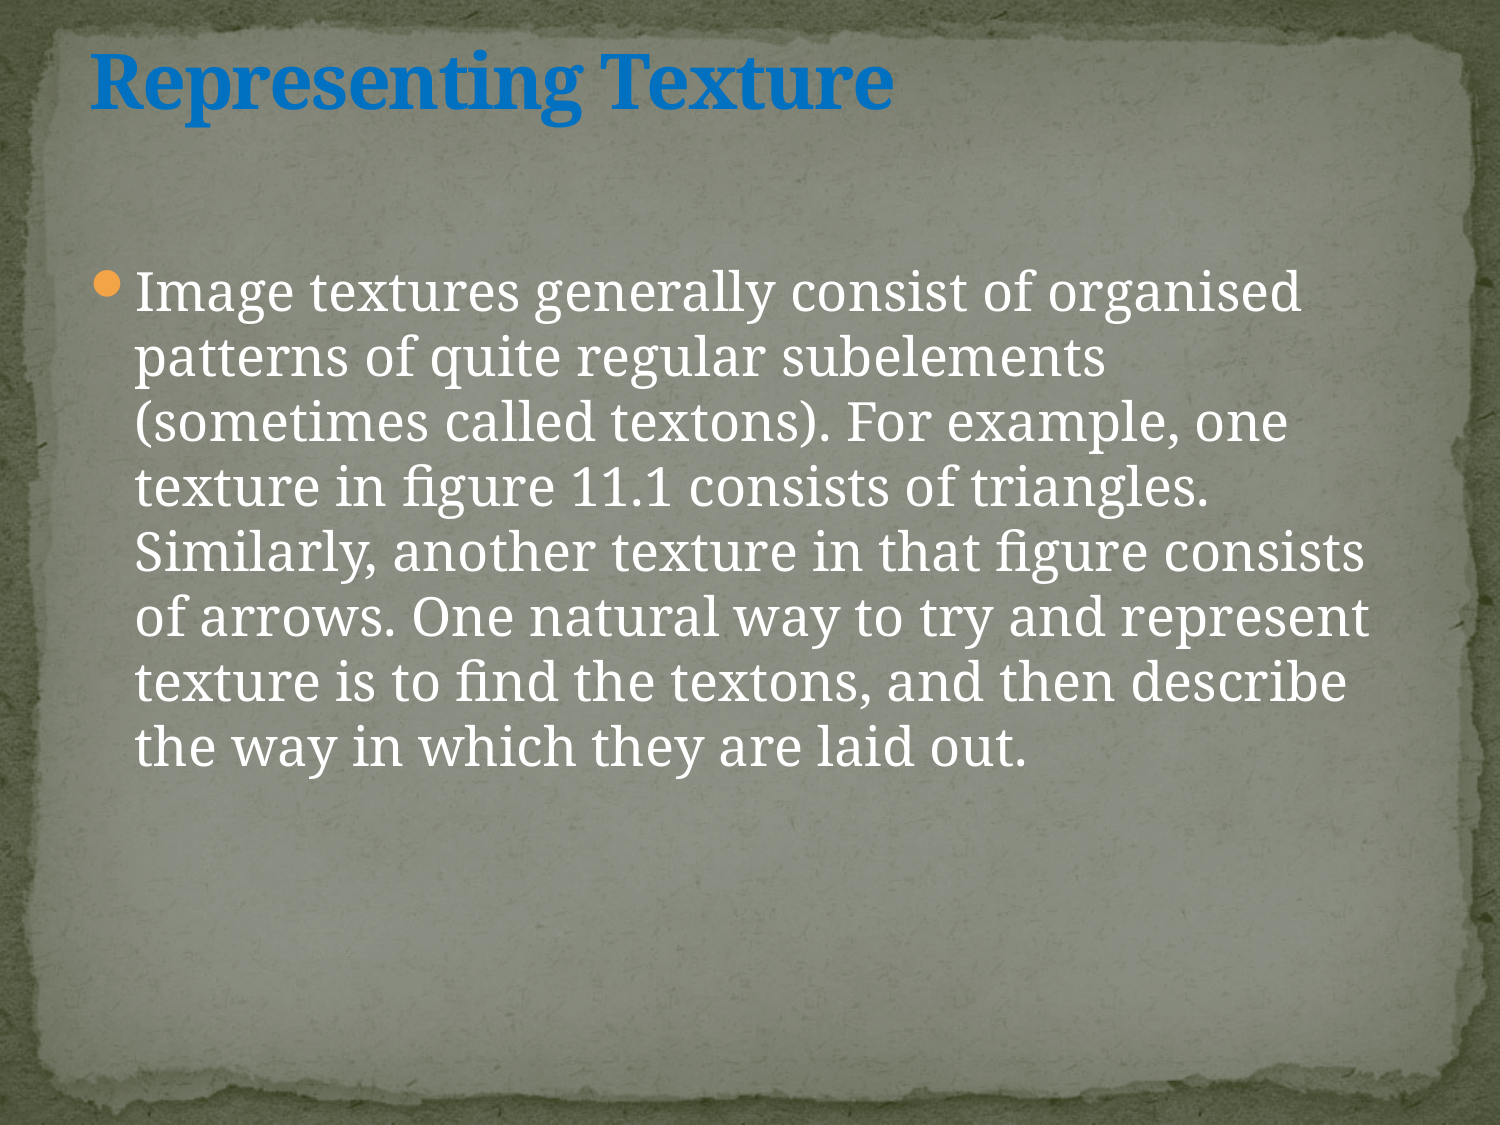

# Representing Texture
Image textures generally consist of organised patterns of quite regular subelements (sometimes called textons). For example, one texture in figure 11.1 consists of triangles. Similarly, another texture in that figure consists of arrows. One natural way to try and represent texture is to find the textons, and then describe the way in which they are laid out.